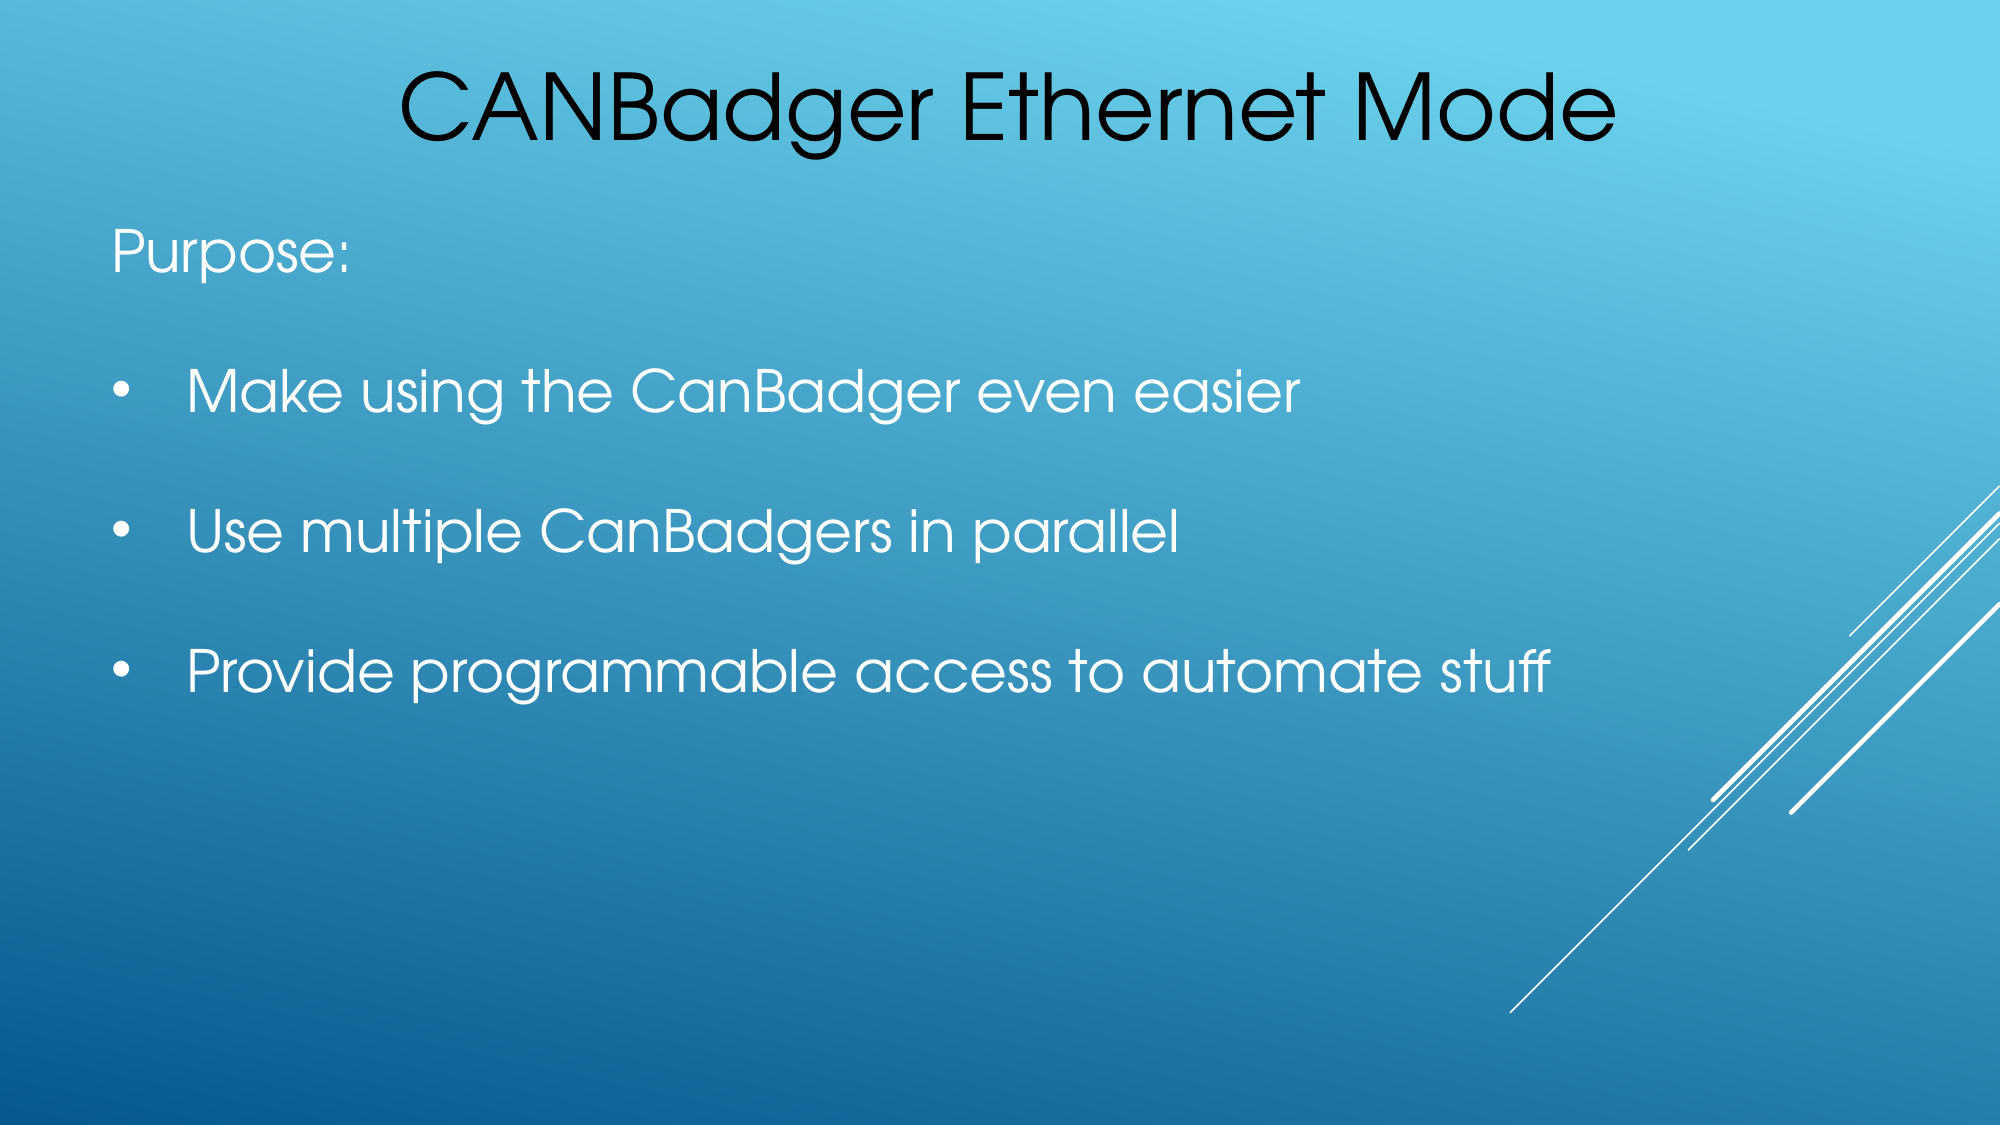

CANBadger Ethernet Mode
Purpose:

Make using the CanBadger even easier

Use multiple CanBadgers in parallel

Provide programmable access to automate stuff